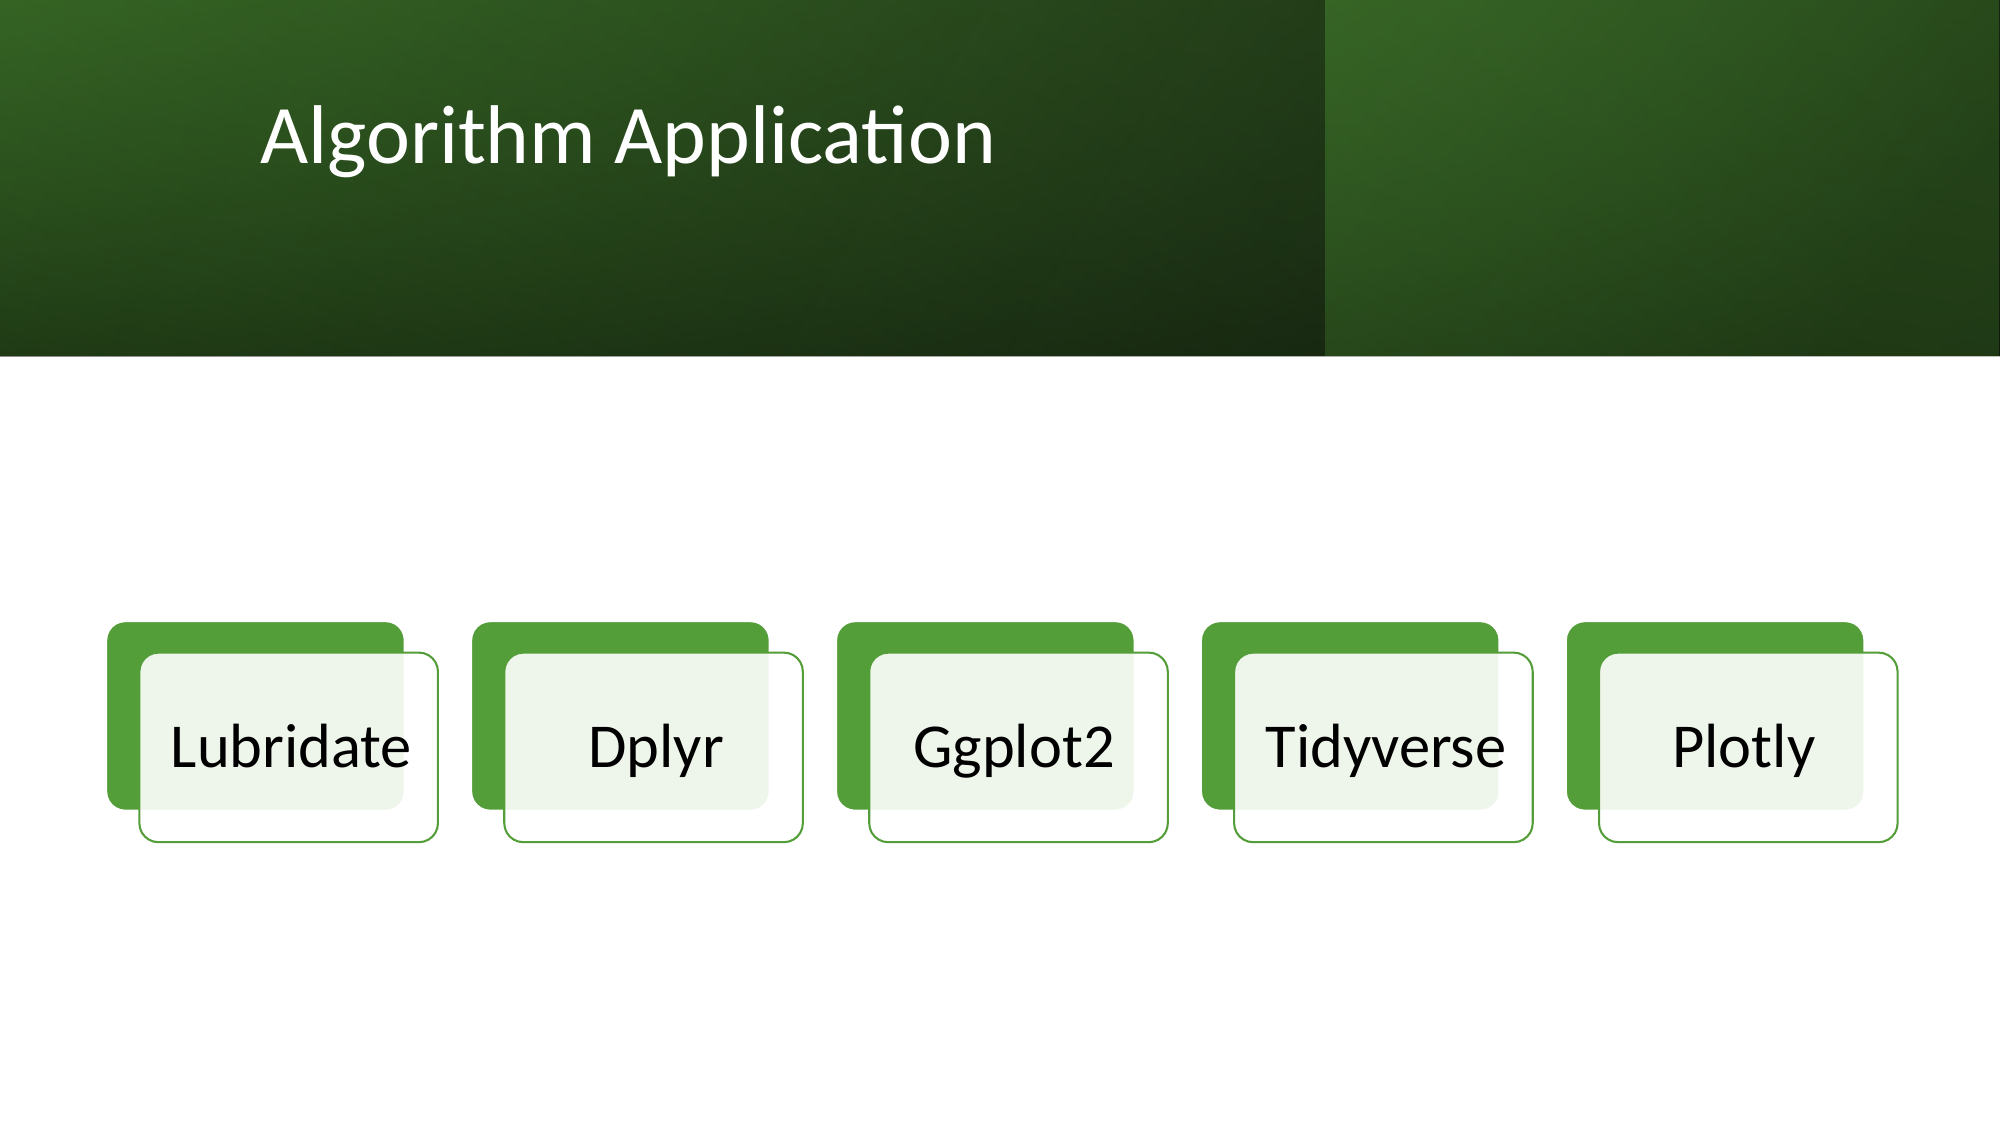

# Algorithm Application
Lubridate
Dplyr
Ggplot2
Tidyverse
Plotly